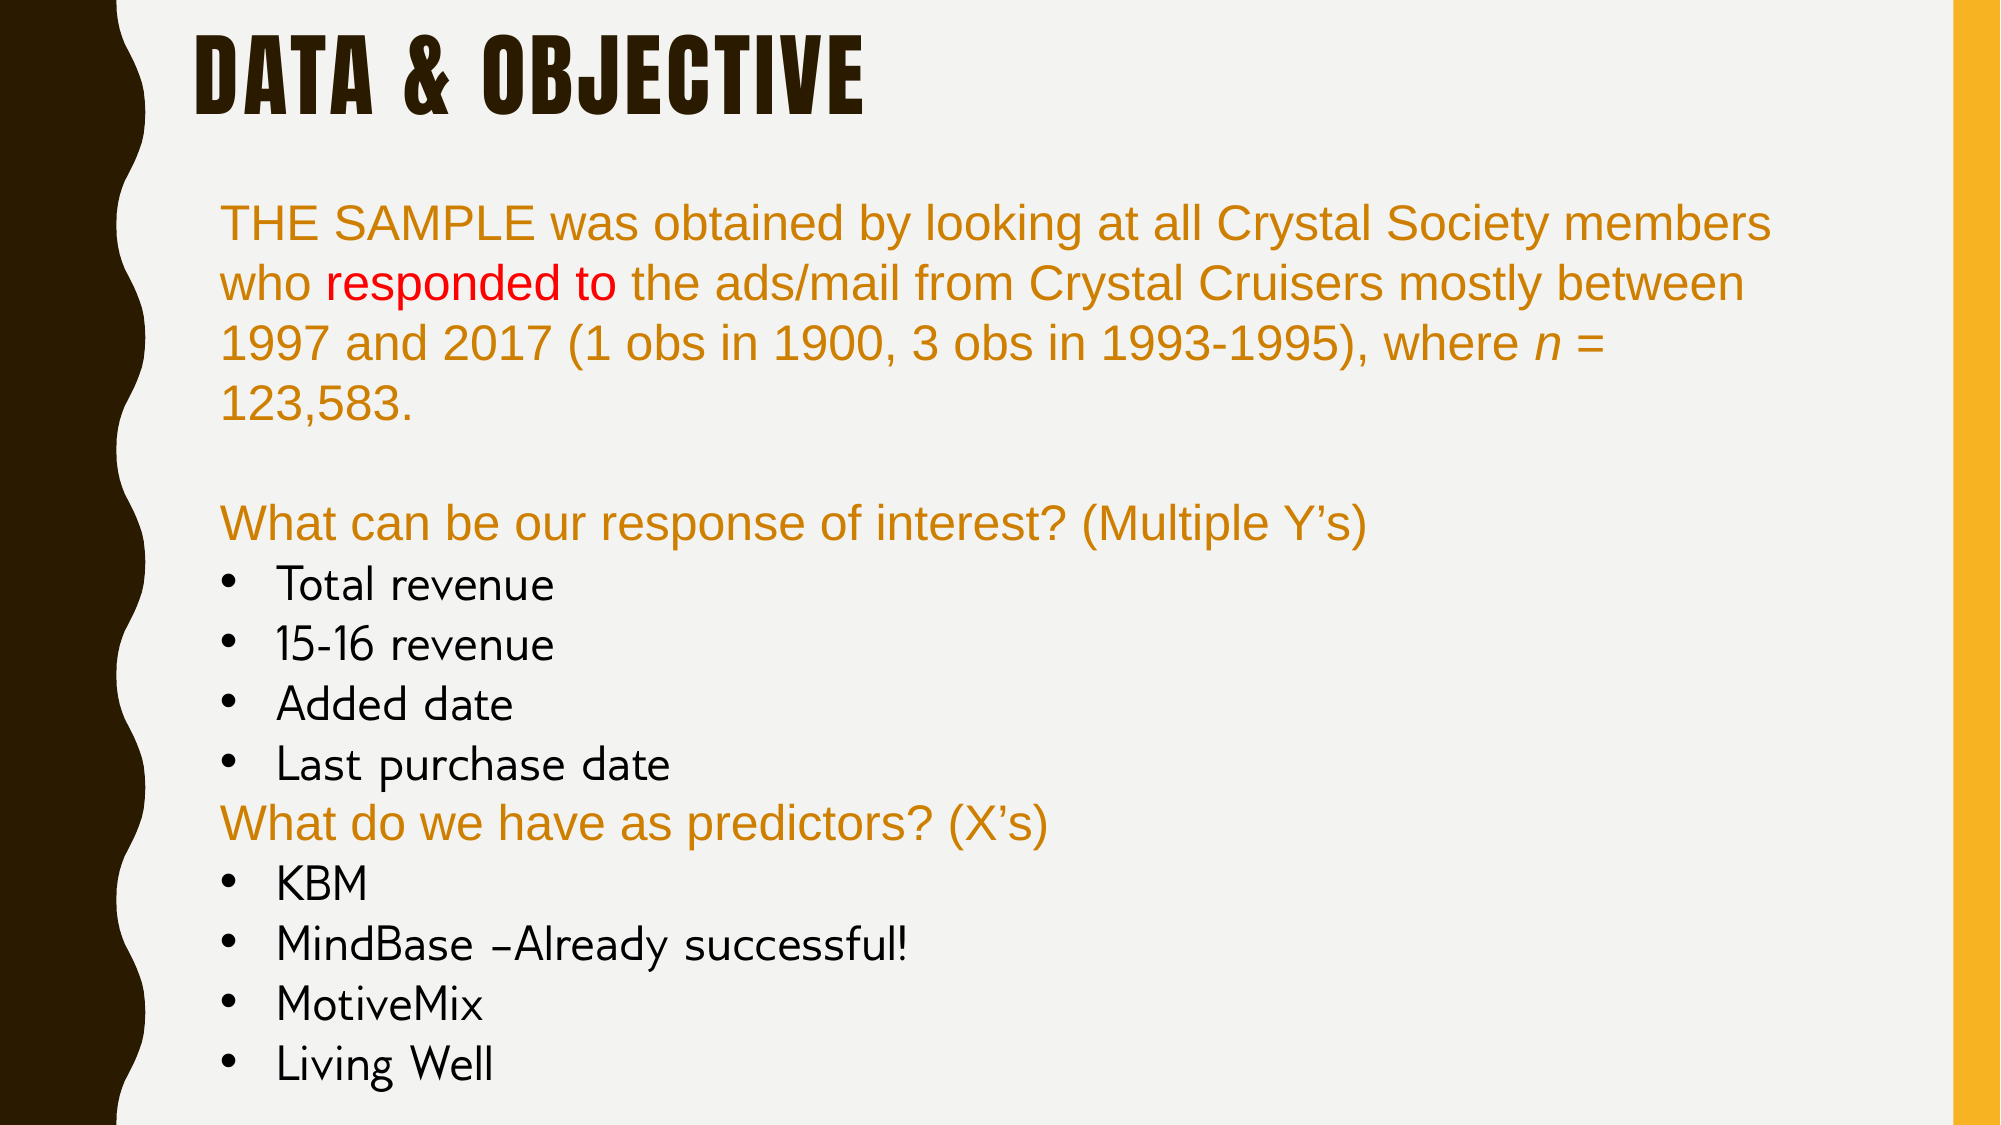

# Data & objective
THE SAMPLE was obtained by looking at all Crystal Society members who responded to the ads/mail from Crystal Cruisers mostly between 1997 and 2017 (1 obs in 1900, 3 obs in 1993-1995), where n = 123,583.

What can be our response of interest? (Multiple Y’s)
Total revenue
15-16 revenue
Added date
Last purchase date
What do we have as predictors? (X’s)
KBM
MindBase –Already successful!
MotiveMix
Living Well